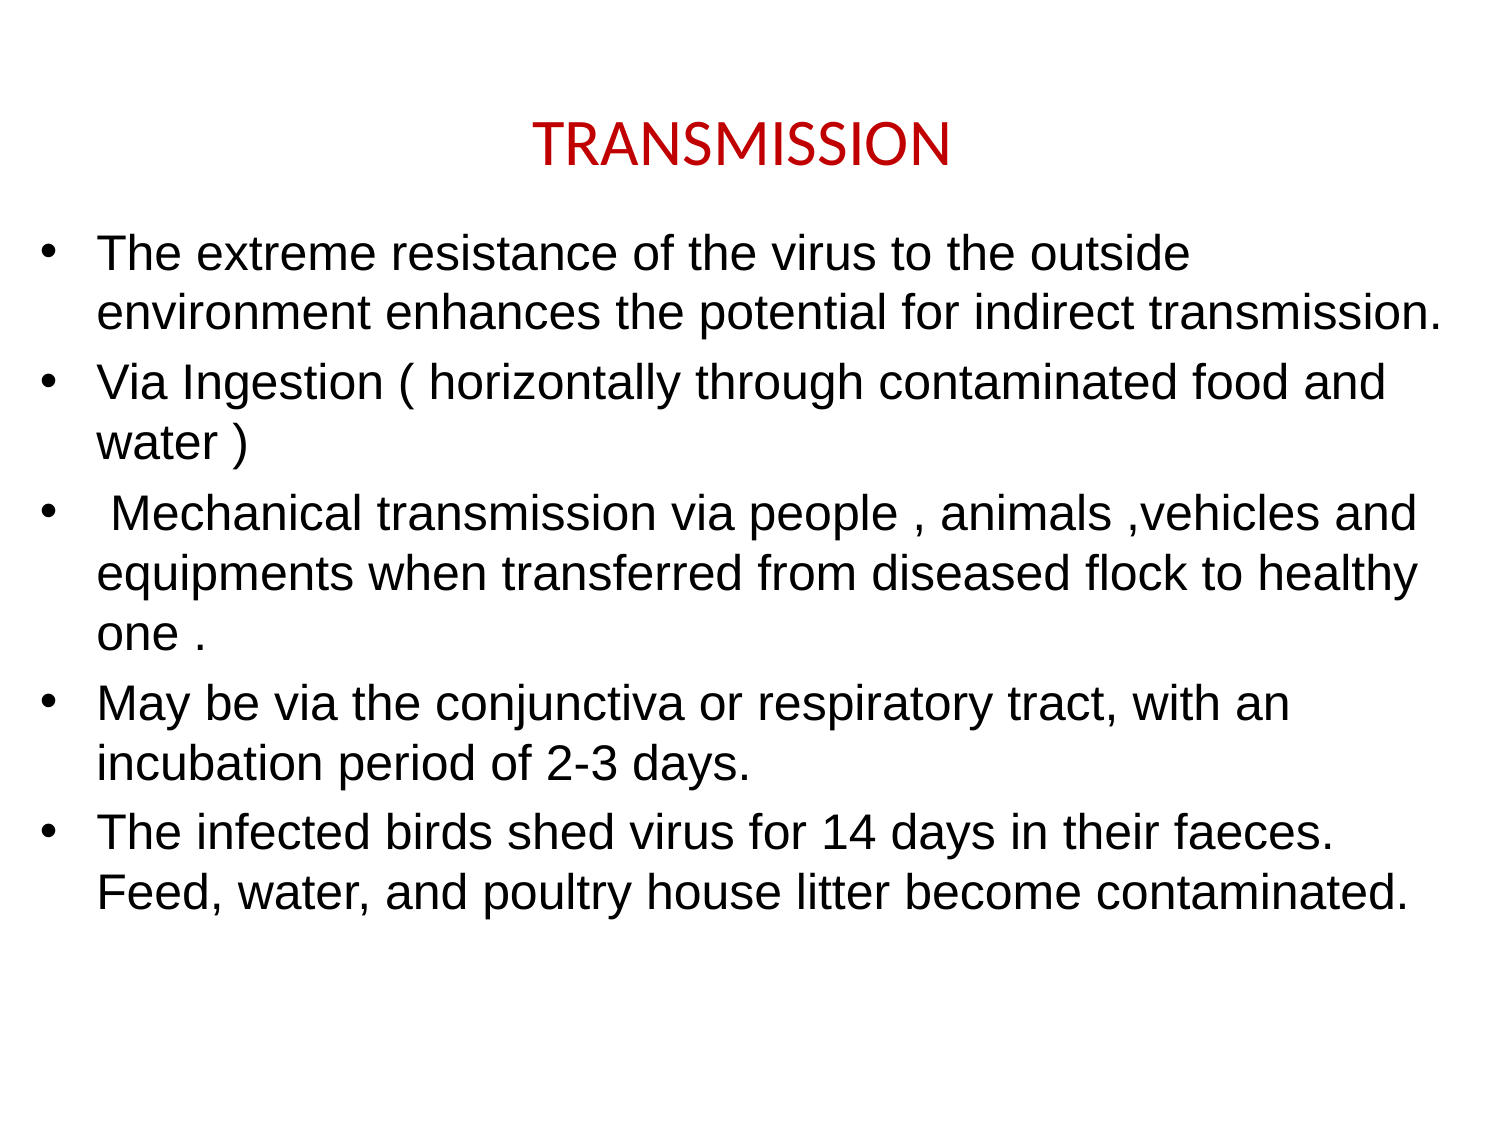

# TRANSMISSION
The extreme resistance of the virus to the outside environment enhances the potential for indirect transmission.
Via Ingestion ( horizontally through contaminated food and water )
 Mechanical transmission via people , animals ,vehicles and equipments when transferred from diseased flock to healthy one .
May be via the conjunctiva or respiratory tract, with an incubation period of 2-3 days.
The infected birds shed virus for 14 days in their faeces. Feed, water, and poultry house litter become contaminated.